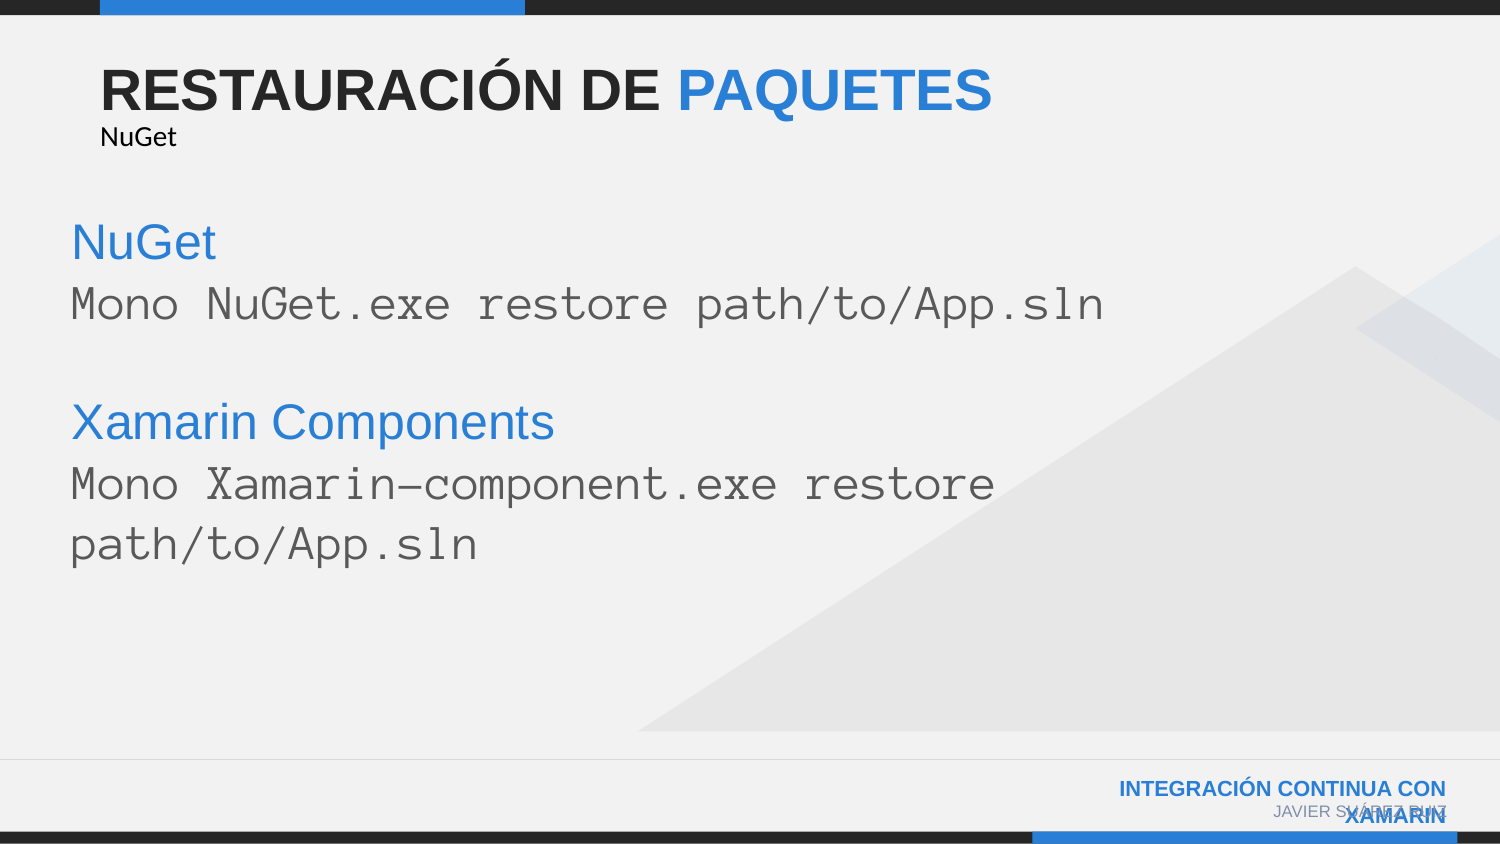

# RESTAURACIÓN DE PAQUETES
NuGet
NuGet
Mono NuGet.exe restore path/to/App.sln

Xamarin Components
Mono Xamarin-component.exe restore path/to/App.sln